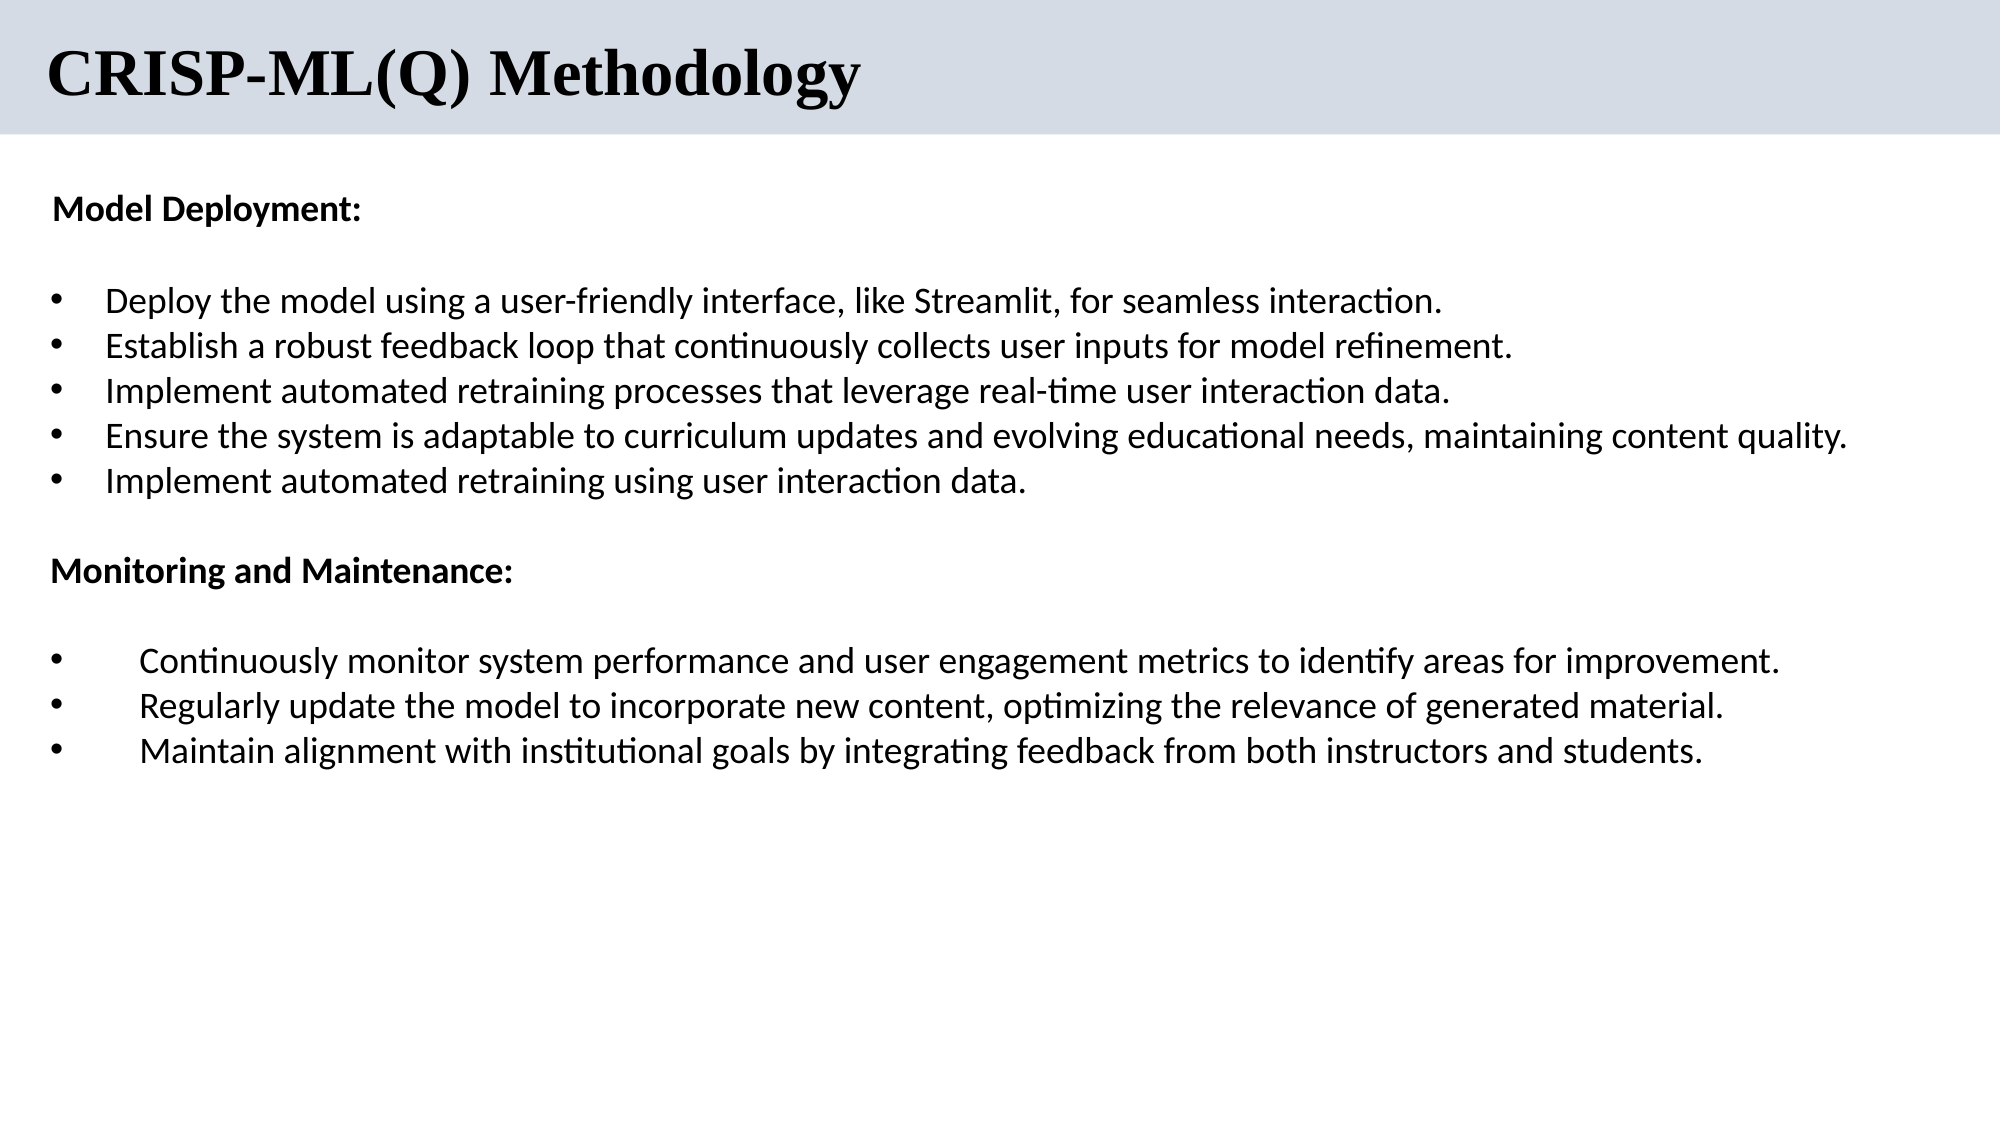

# CRISP-ML(Q) Methodology
Model Deployment:

 Deploy the model using a user-friendly interface, like Streamlit, for seamless interaction.
 Establish a robust feedback loop that continuously collects user inputs for model refinement.
 Implement automated retraining processes that leverage real-time user interaction data.
 Ensure the system is adaptable to curriculum updates and evolving educational needs, maintaining content quality.
 Implement automated retraining using user interaction data.

Monitoring and Maintenance:

     Continuously monitor system performance and user engagement metrics to identify areas for improvement.
     Regularly update the model to incorporate new content, optimizing the relevance of generated material.
     Maintain alignment with institutional goals by integrating feedback from both instructors and students.